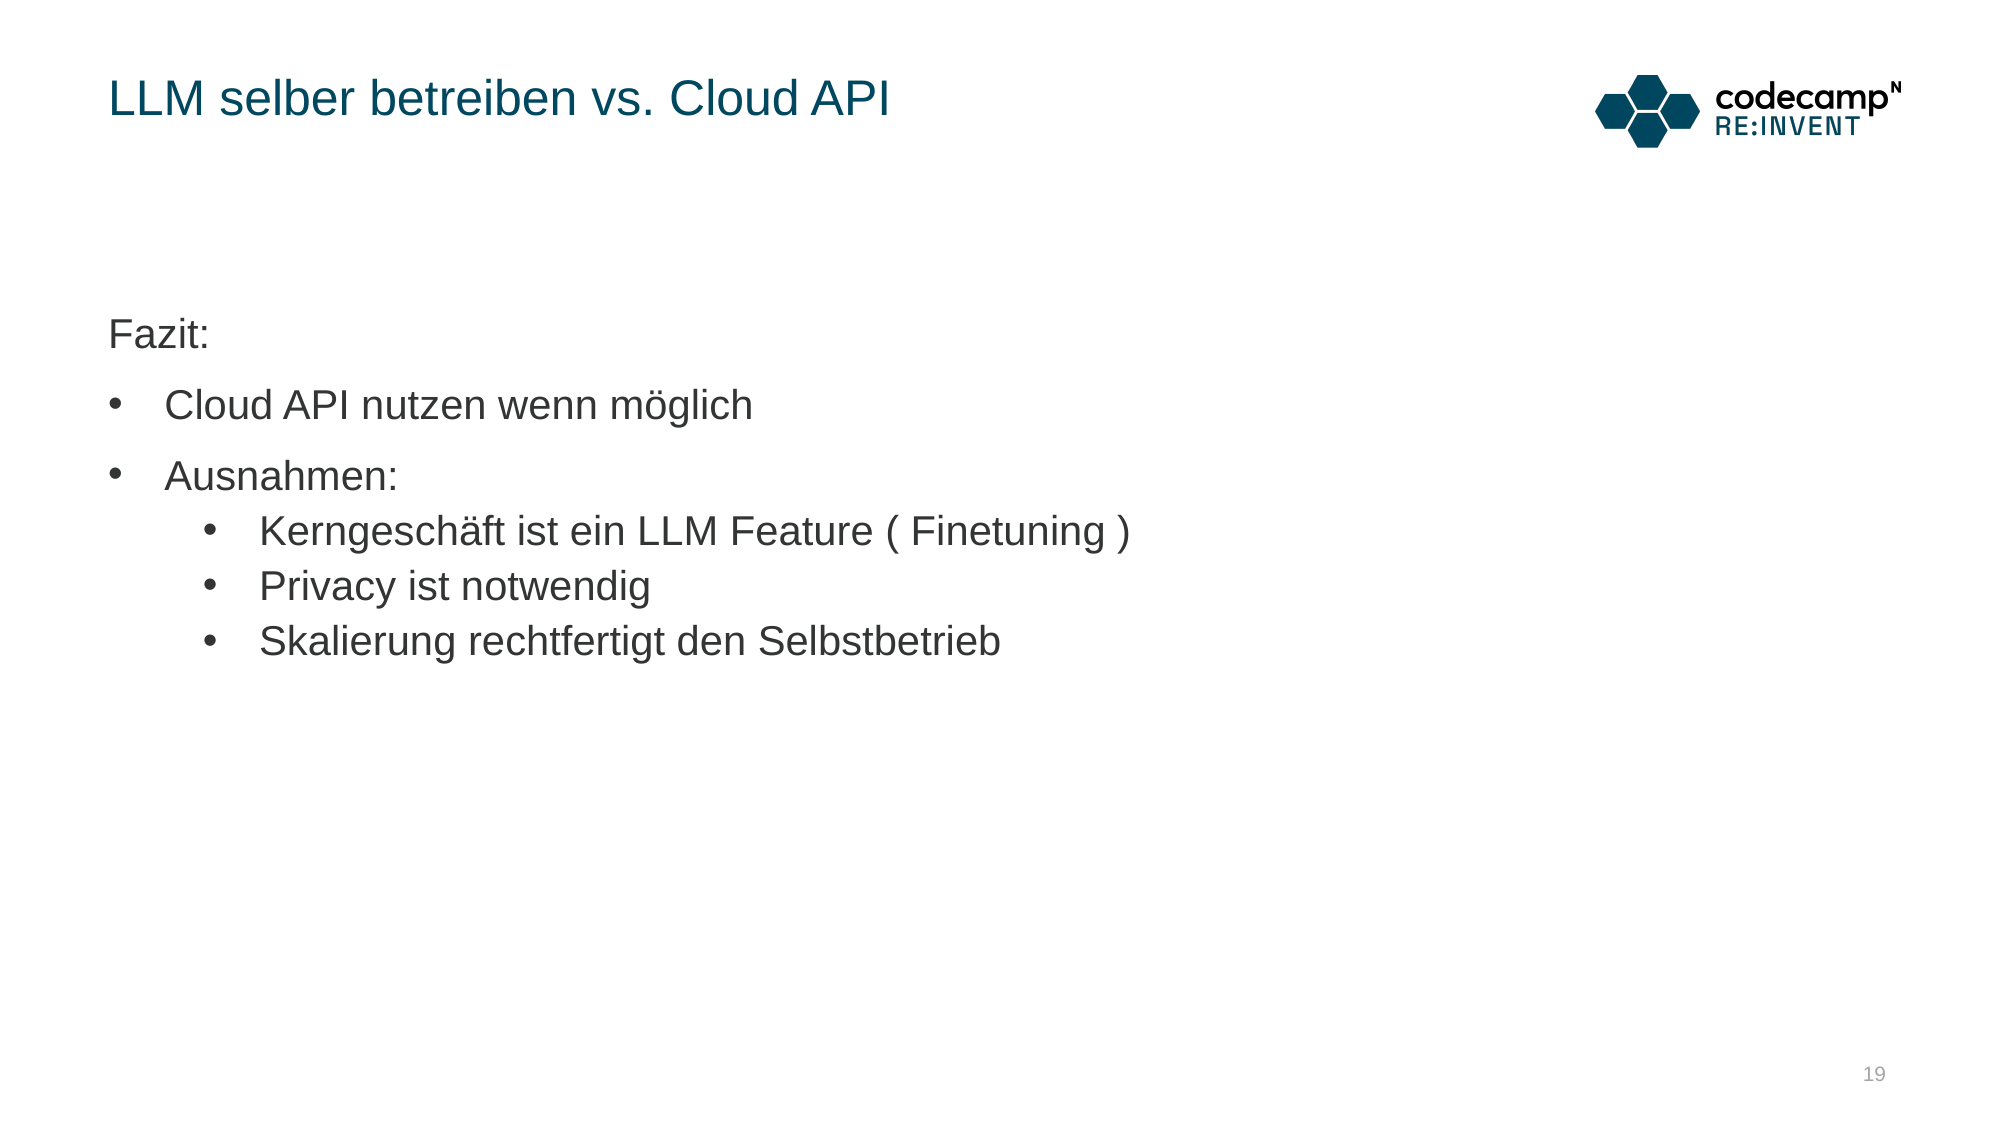

# LLM selber betreiben vs. Cloud API
Fazit:
Cloud API nutzen wenn möglich
Ausnahmen:
Kerngeschäft ist ein LLM Feature ( Finetuning )
Privacy ist notwendig
Skalierung rechtfertigt den Selbstbetrieb
19